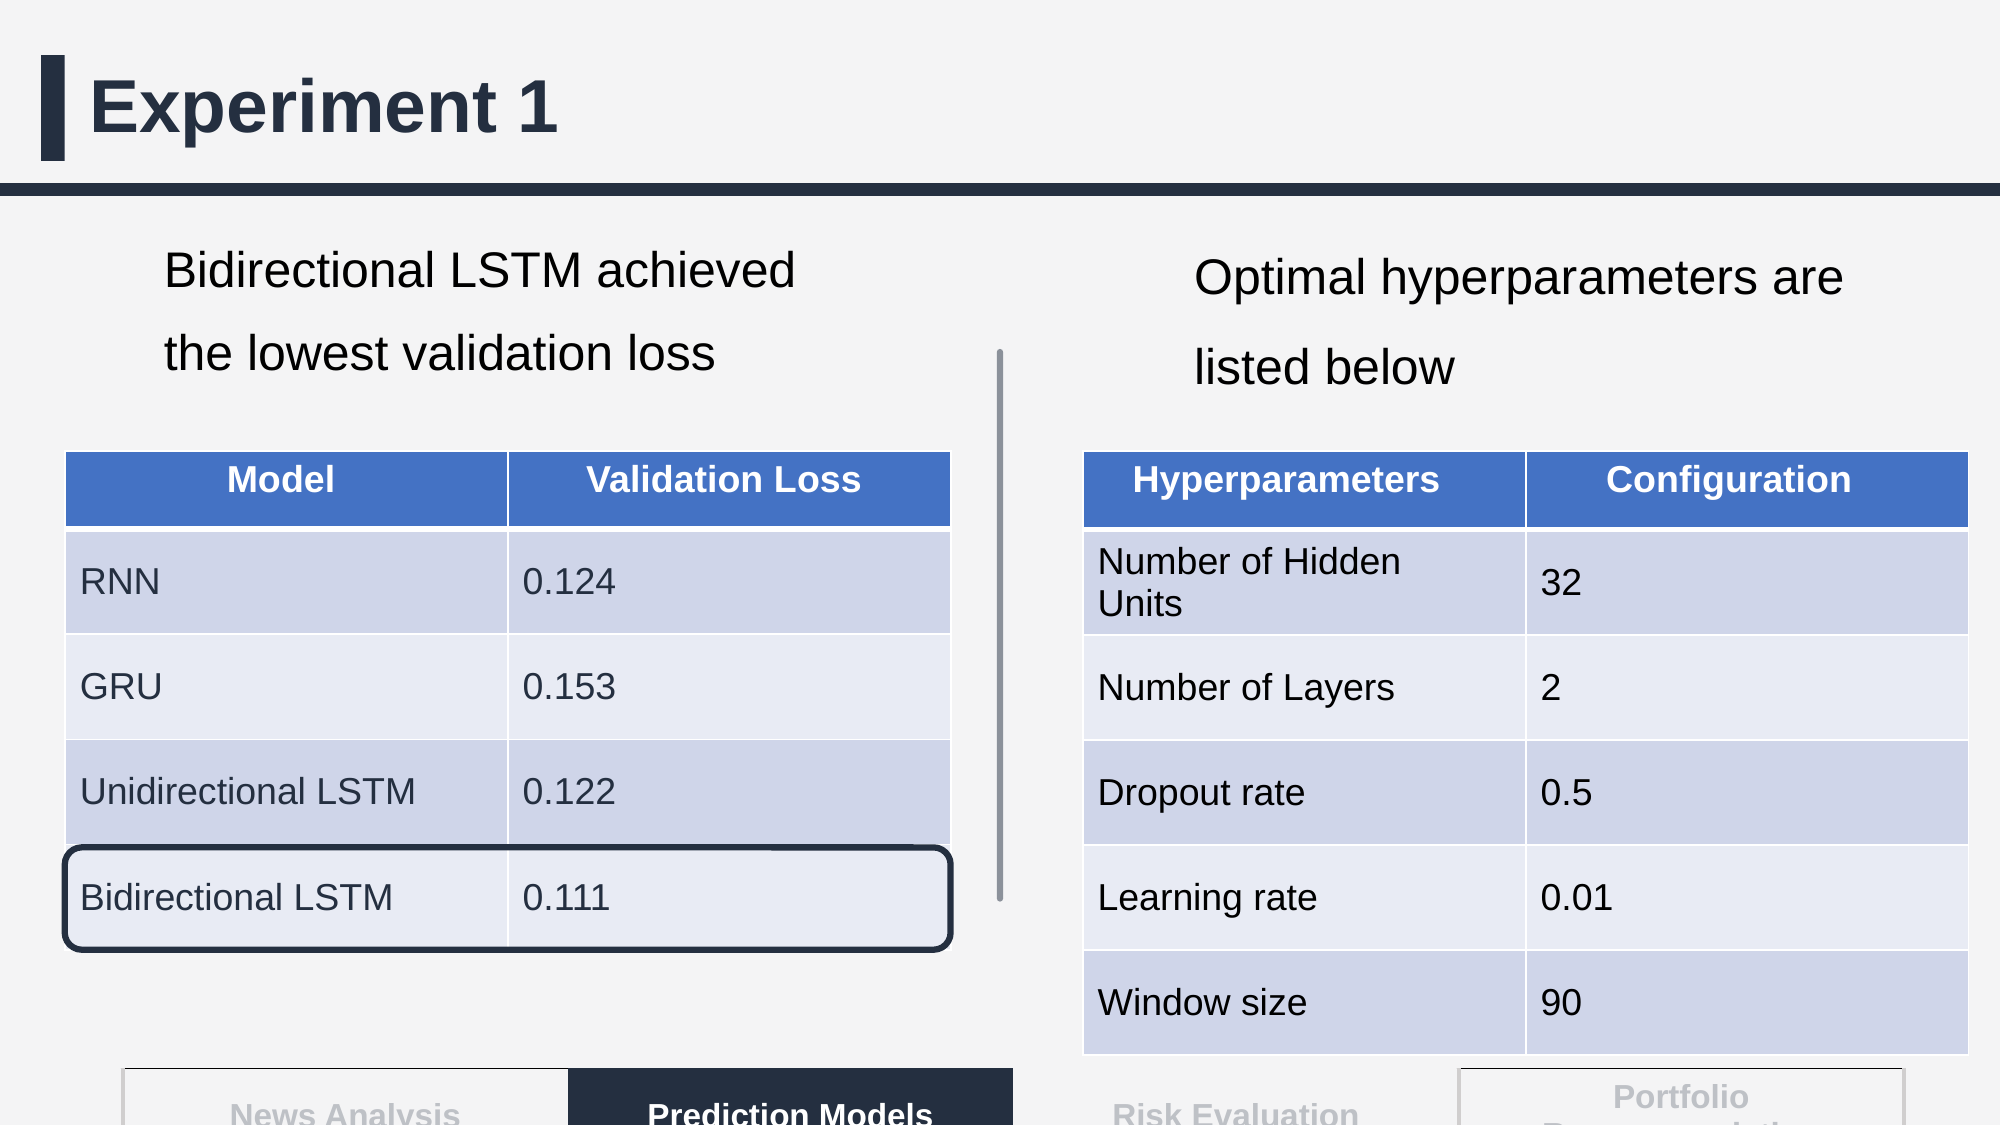

# Experiment 1
Bidirectional LSTM achieved the lowest validation loss
Optimal hyperparameters are listed below
| Model | Validation Loss |
| --- | --- |
| RNN | 0.124 |
| GRU | 0.153 |
| Unidirectional LSTM | 0.122 |
| Bidirectional LSTM | 0.111 |
| Hyperparameters | Configuration |
| --- | --- |
| Number of Hidden Units | 32 |
| Number of Layers | 2 |
| Dropout rate | 0.5 |
| Learning rate | 0.01 |
| Window size | 90 |